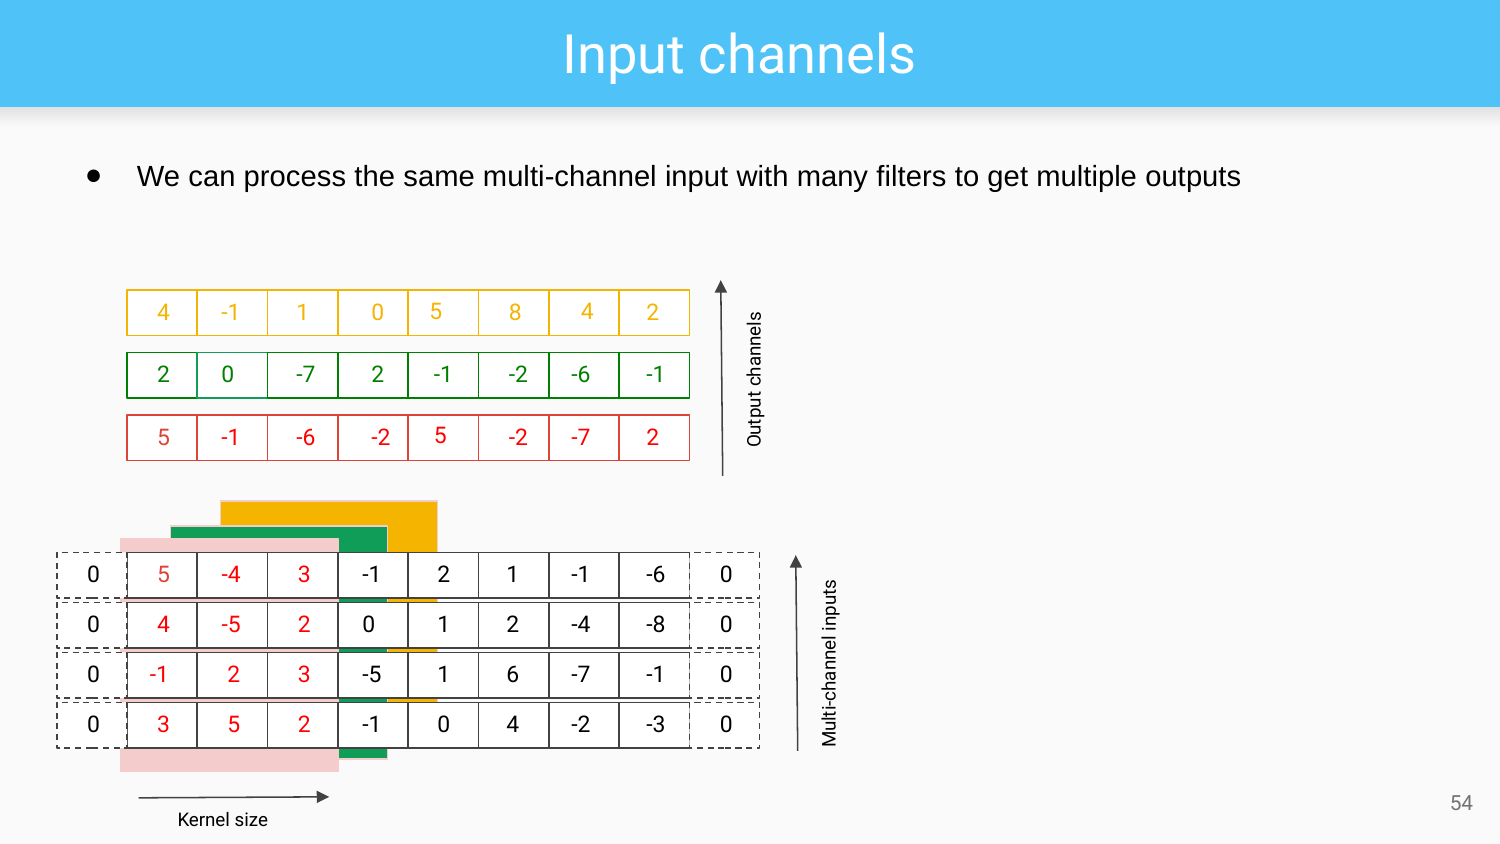

# Input channels
We can process the same multi-channel input with many filters to get multiple outputs
5
4
4
-1
1

0

8

2

Output channels
2
0
-7

2
-1

-2
-6

-1

5
5
-1
-6

-2

-2

-7

2

0
5
-4
3
-1
2
1
-1
-6
0

0
4
-5
2
0
1
2
-4
-8
0

Multi-channel inputs
0
-1
2
3
-5
1
6
-7
-1
0

0
3
5
2
-1
0
4
-2
-3
0

54
Kernel size